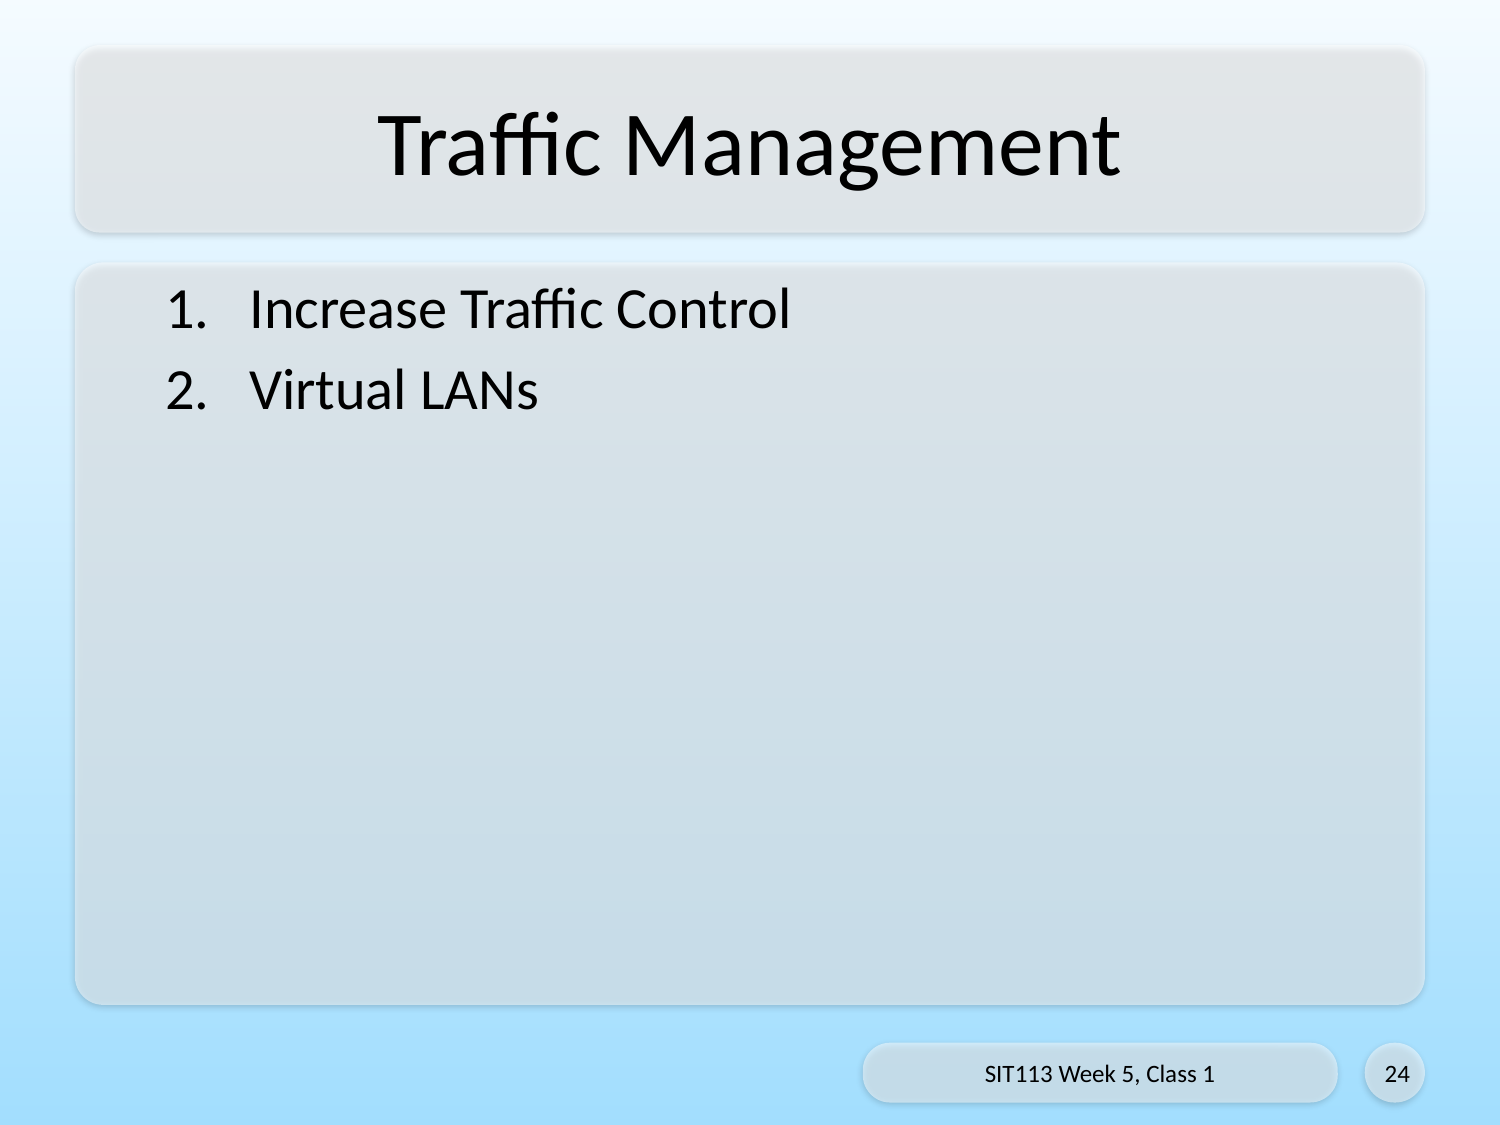

# Traffic Management
Increase Traffic Control
Virtual LANs
SIT113 Week 5, Class 1
24